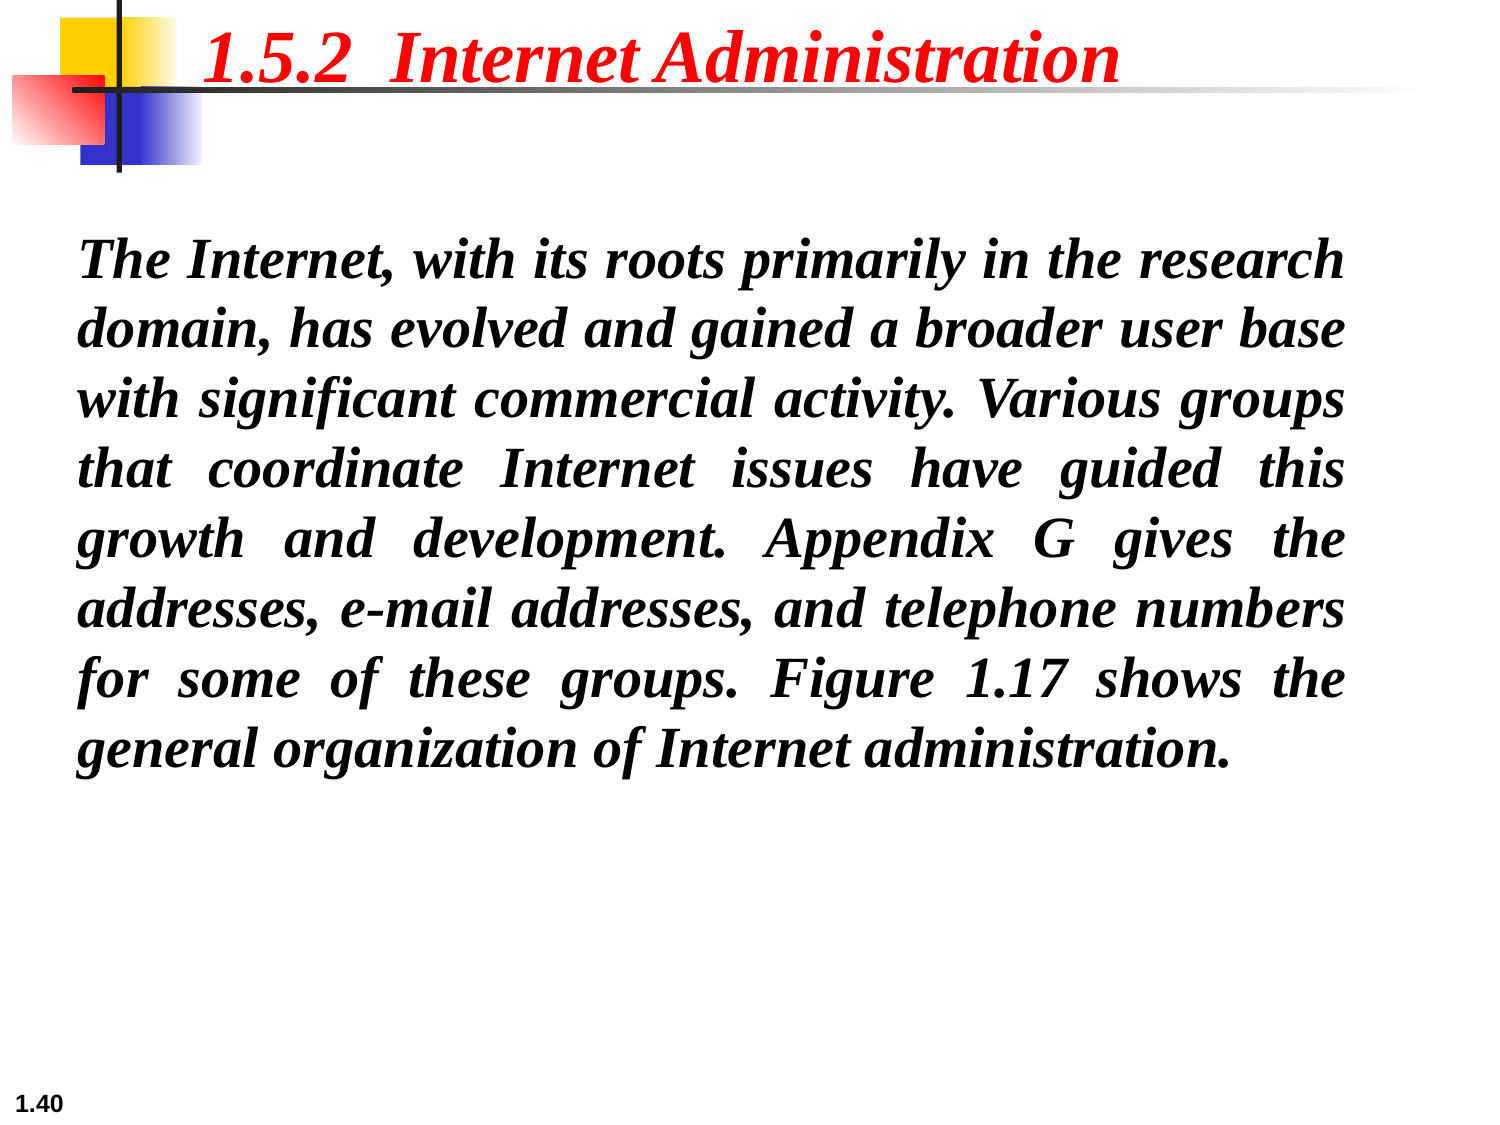

1.5.2  Internet Administration

The Internet, with its roots primarily in the research domain, has evolved and gained a broader user base with significant commercial activity. Various groups that coordinate Internet issues have guided this growth and development. Appendix G gives the addresses, e-mail addresses, and telephone numbers for some of these groups. Figure 1.17 shows the general organization of Internet administration.
1.40